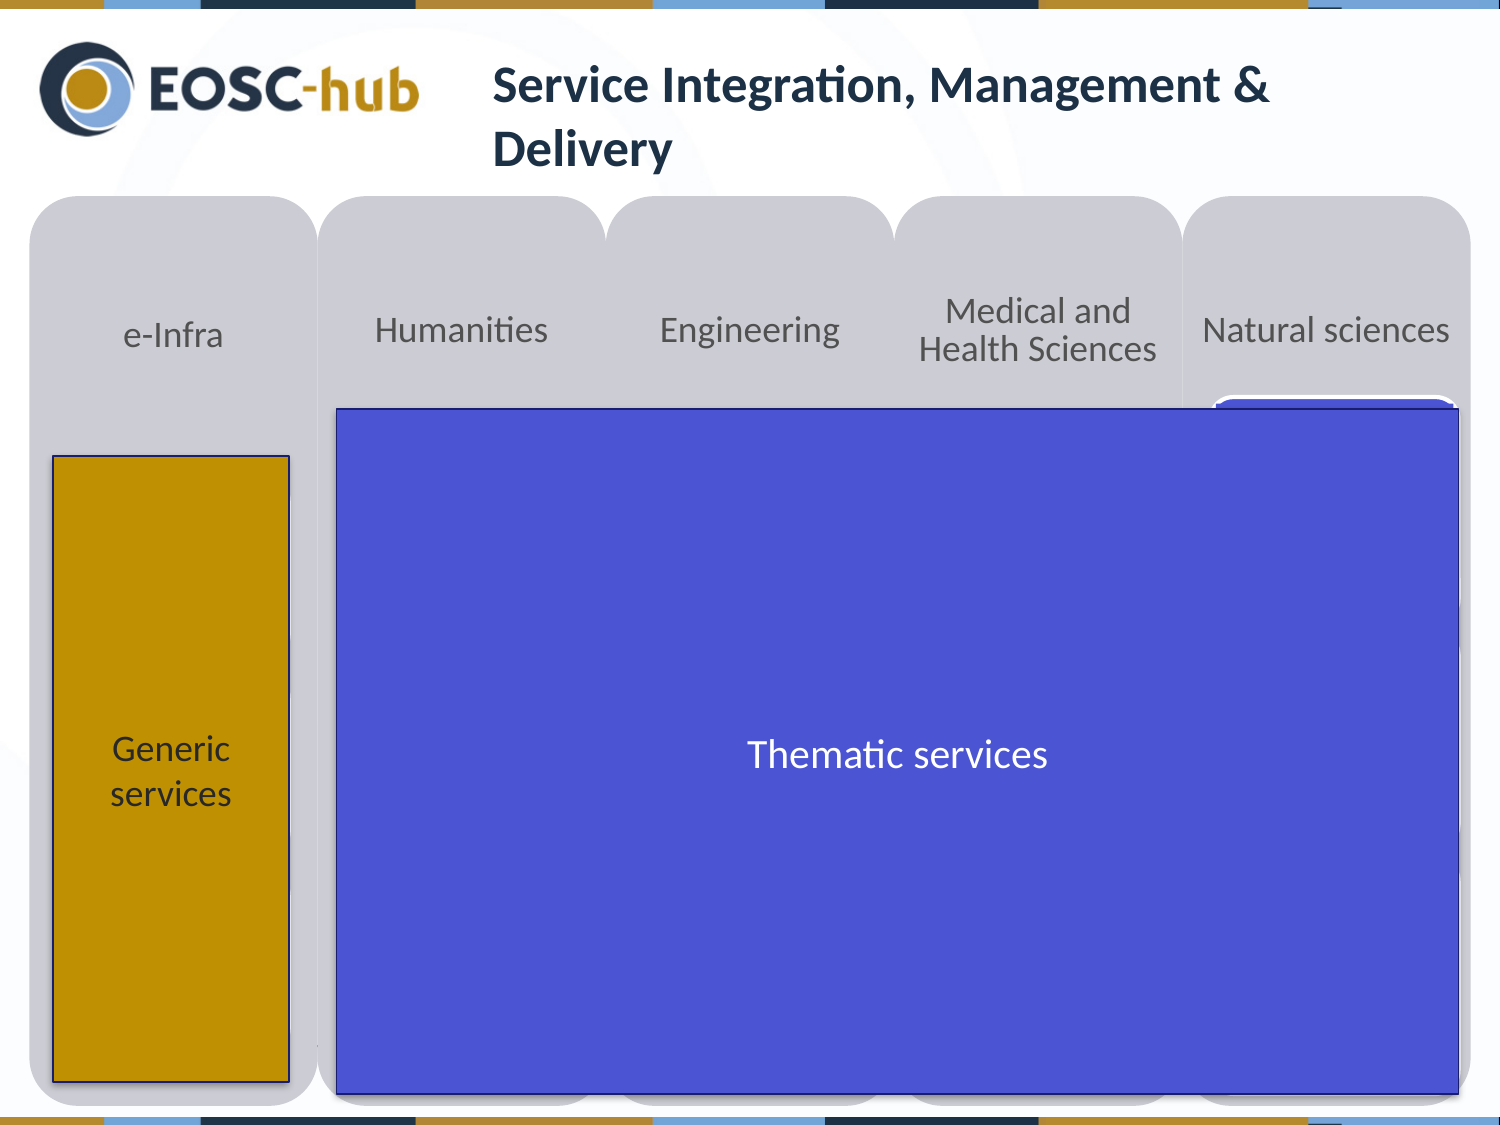

Service Integration, Management & Delivery

e-Infra
EGI Federation
EUDAT CDI
Humanities
Language and literature (CLARIN)
Arts (DARIAH)
Engineering
Environmental engineering  (sea vessels, LNEC)
Civil Engineering (Disaster Mitigation)
Medical and Health Sciences
Biological Sciences (ELIXIR)
Structural biology (WeNMR)
Natural sciences
INDIGO-DataCloud

Physical Sciences
Astronomy (LOFAR)
Fusion (ITER)
High Energy Physics (CMS and VIRGO)
Space Science (EISCAT-3D)
Thematic services
Generic services

Earth Science
EO Pillar
GEO
Climate Research (ENES)
Seismology (ORFEUS, EPOS)

Biological Sciences
Marine and freshwater biology (IFREMER)
Biodiversity conservation (LifeWatch)
Ecology (ICOS)
18. 08. 17.
68